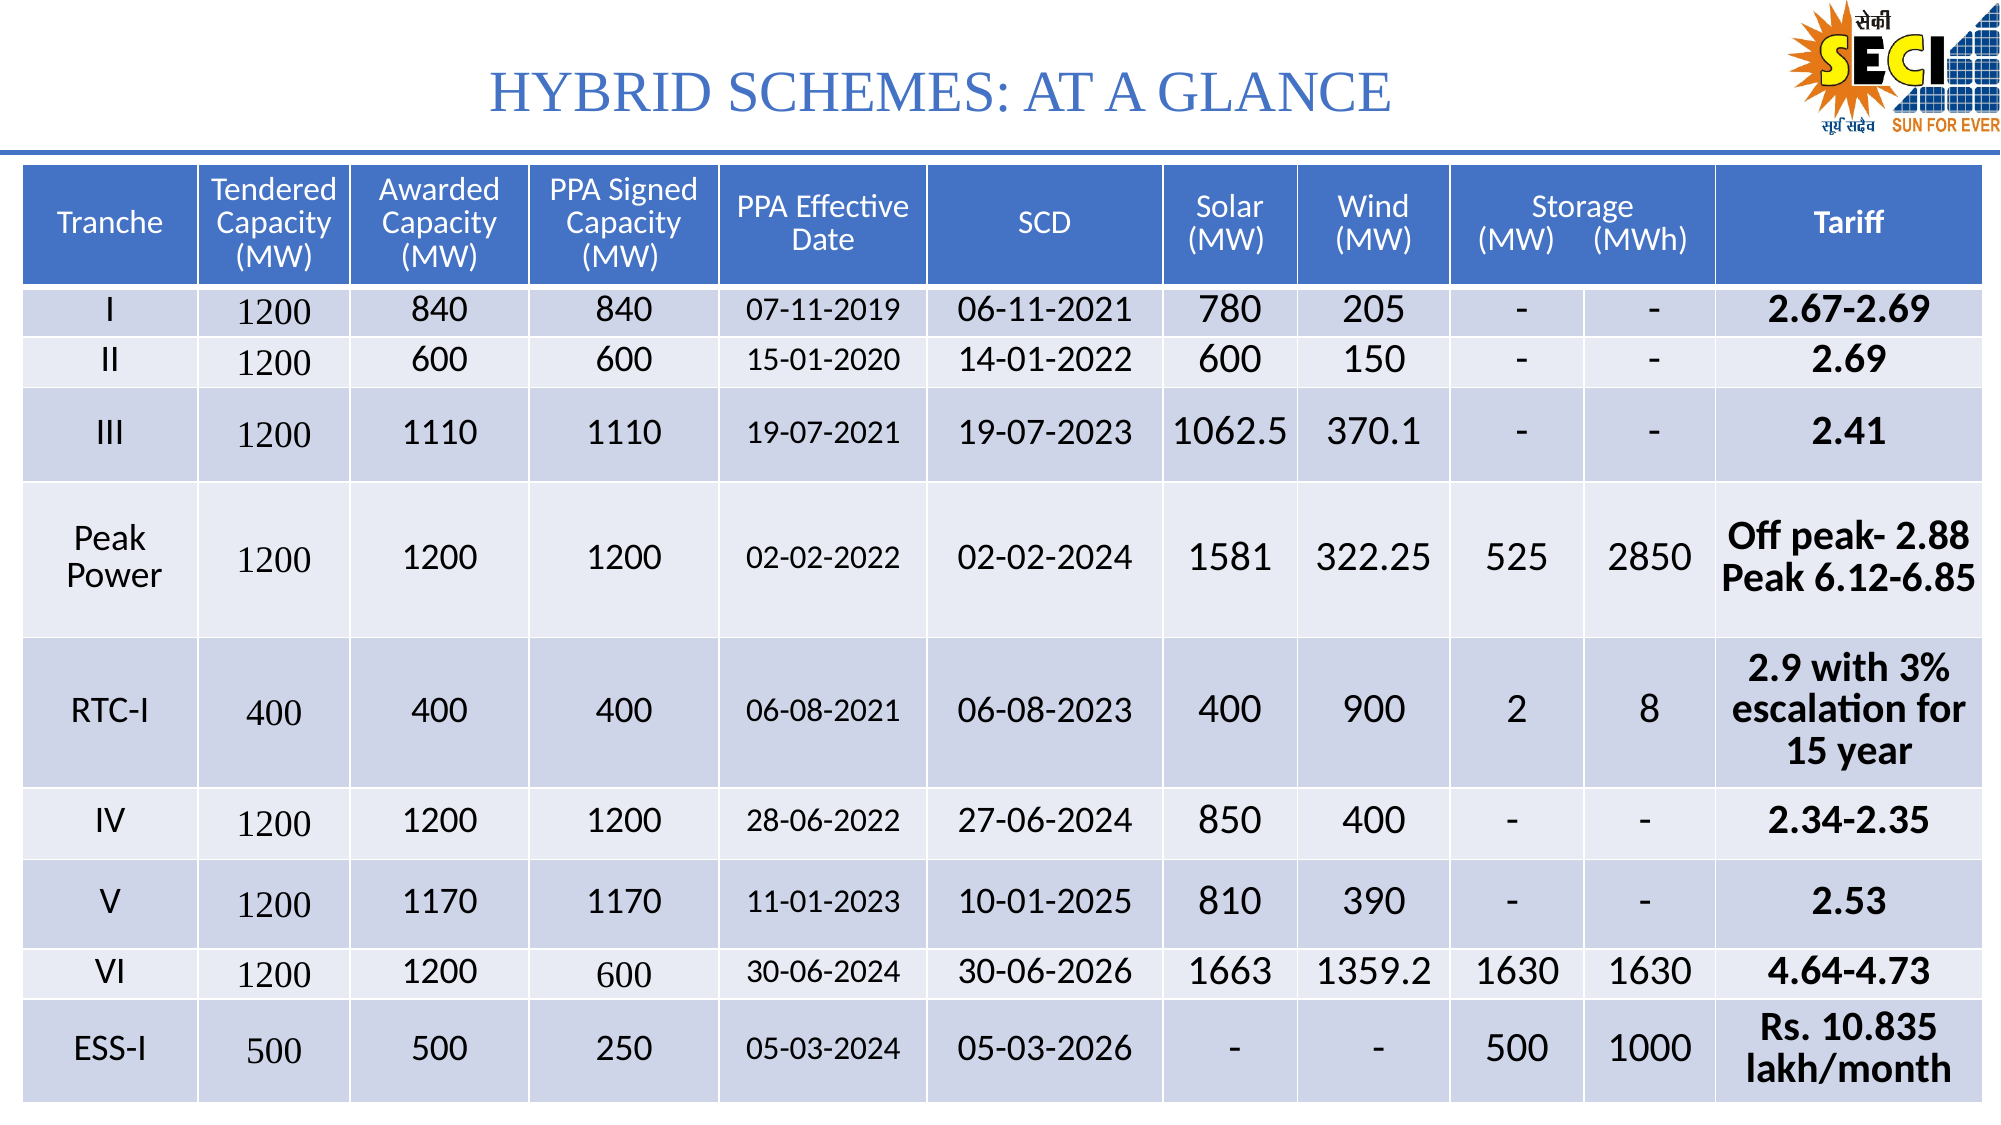

HYBRID SCHEMES: AT A GLANCE
| Tranche | Tendered Capacity (MW) | Awarded Capacity (MW) | PPA Signed Capacity (MW) | PPA Effective Date | SCD | Solar (MW) | Wind (MW) | Storage (MW) (MWh) |  | Tariff |
| --- | --- | --- | --- | --- | --- | --- | --- | --- | --- | --- |
| I | 1200 | 840 | 840 | 07-11-2019 | 06-11-2021 | 780 | 205 | - | - | 2.67-2.69 |
| II | 1200 | 600 | 600 | 15-01-2020 | 14-01-2022 | 600 | 150 | - | - | 2.69 |
| III | 1200 | 1110 | 1110 | 19-07-2021 | 19-07-2023 | 1062.5 | 370.1 | - | - | 2.41 |
| Peak Power | 1200 | 1200 | 1200 | 02-02-2022 | 02-02-2024 | 1581 | 322.25 | 525 | 2850 | Off peak- 2.88 Peak 6.12-6.85 |
| RTC-I | 400 | 400 | 400 | 06-08-2021 | 06-08-2023 | 400 | 900 | 2 | 8 | 2.9 with 3% escalation for 15 year |
| IV | 1200 | 1200 | 1200 | 28-06-2022 | 27-06-2024 | 850 | 400 | - | - | 2.34-2.35 |
| V | 1200 | 1170 | 1170 | 11-01-2023 | 10-01-2025 | 810 | 390 | - | - | 2.53 |
| VI | 1200 | 1200 | 600 | 30-06-2024 | 30-06-2026 | 1663 | 1359.2 | 1630 | 1630 | 4.64-4.73 |
| ESS-I | 500 | 500 | 250 | 05-03-2024 | 05-03-2026 | - | - | 500 | 1000 | Rs. 10.835 lakh/month |